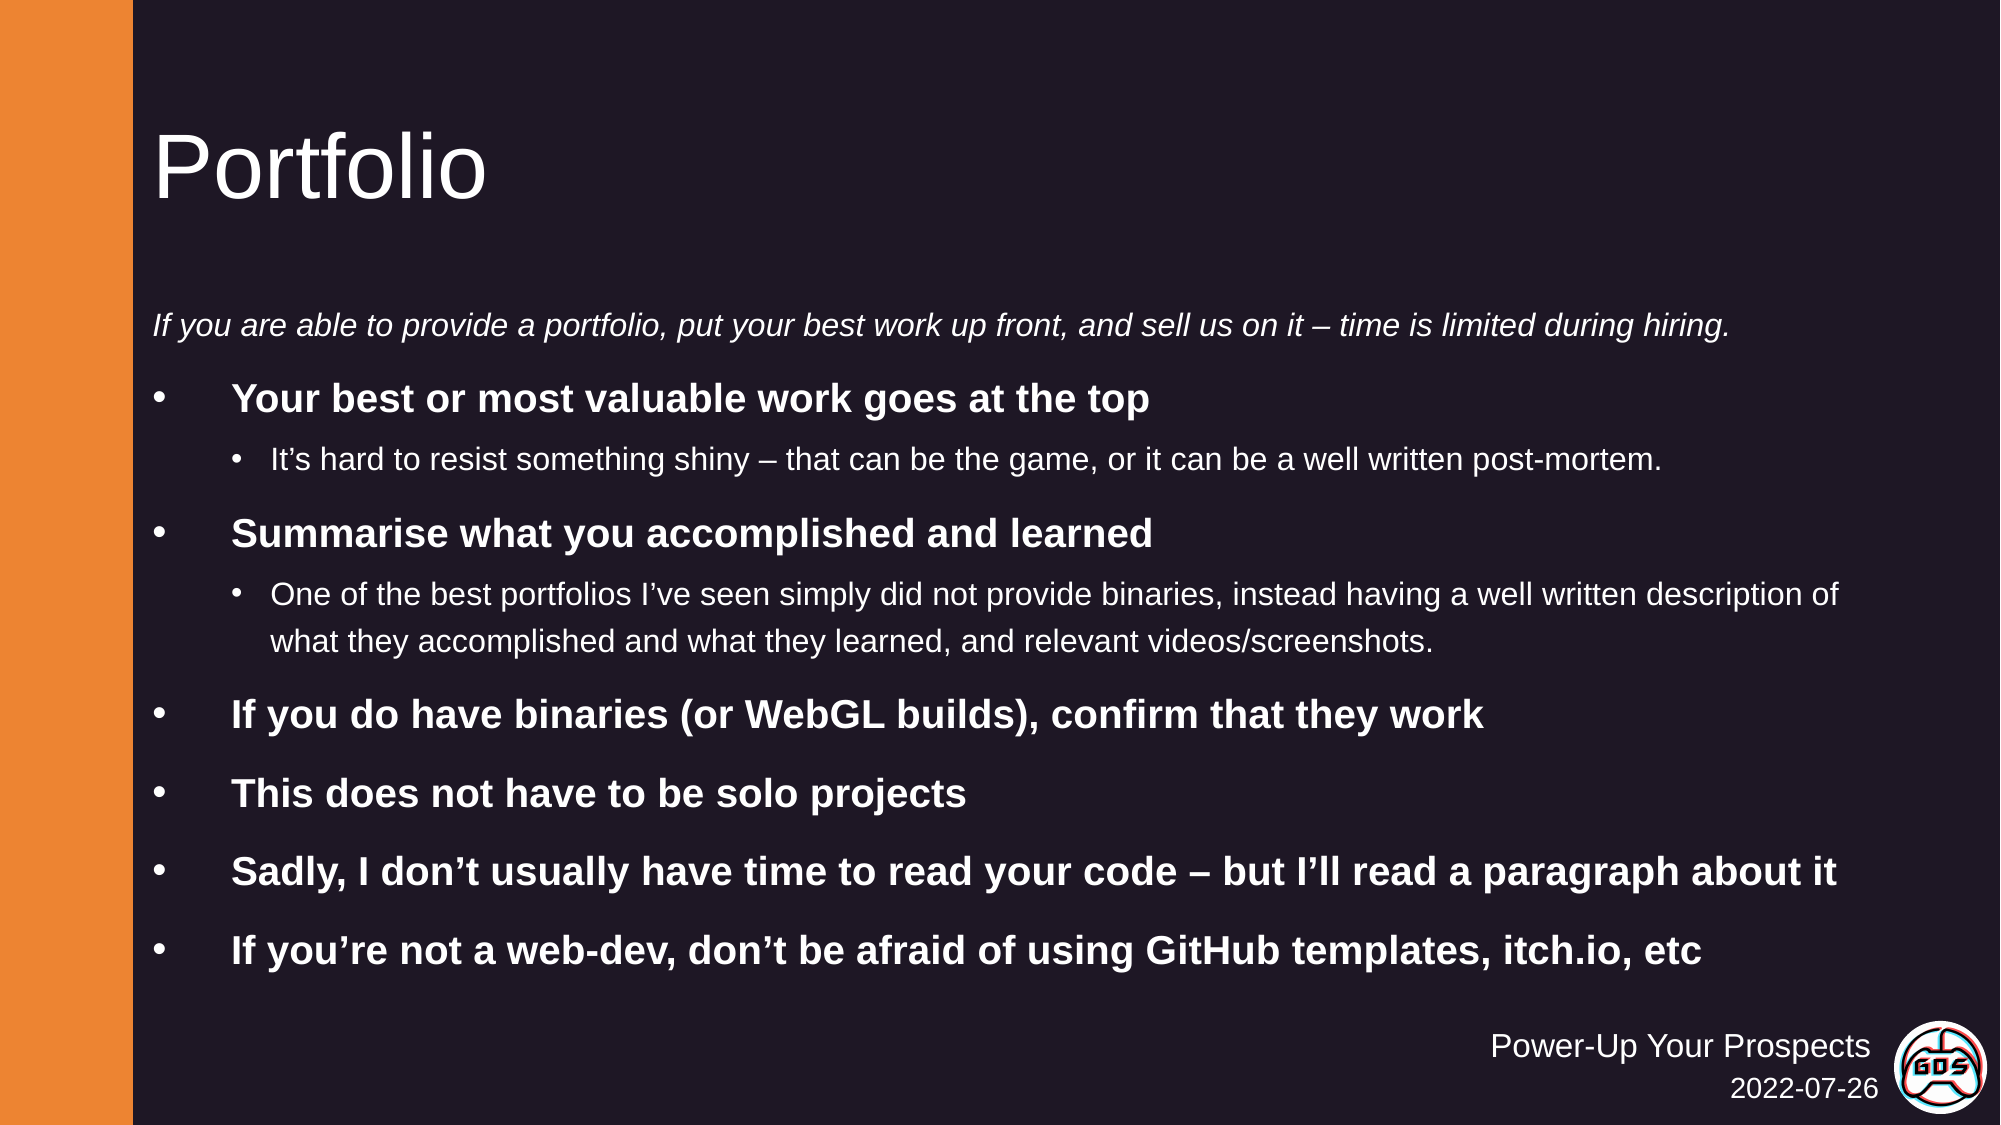

# Portfolio
If you are able to provide a portfolio, put your best work up front, and sell us on it – time is limited during hiring.
Your best or most valuable work goes at the top
It’s hard to resist something shiny – that can be the game, or it can be a well written post-mortem.
Summarise what you accomplished and learned
One of the best portfolios I’ve seen simply did not provide binaries, instead having a well written description of what they accomplished and what they learned, and relevant videos/screenshots.
If you do have binaries (or WebGL builds), confirm that they work
This does not have to be solo projects
Sadly, I don’t usually have time to read your code – but I’ll read a paragraph about it
If you’re not a web-dev, don’t be afraid of using GitHub templates, itch.io, etc